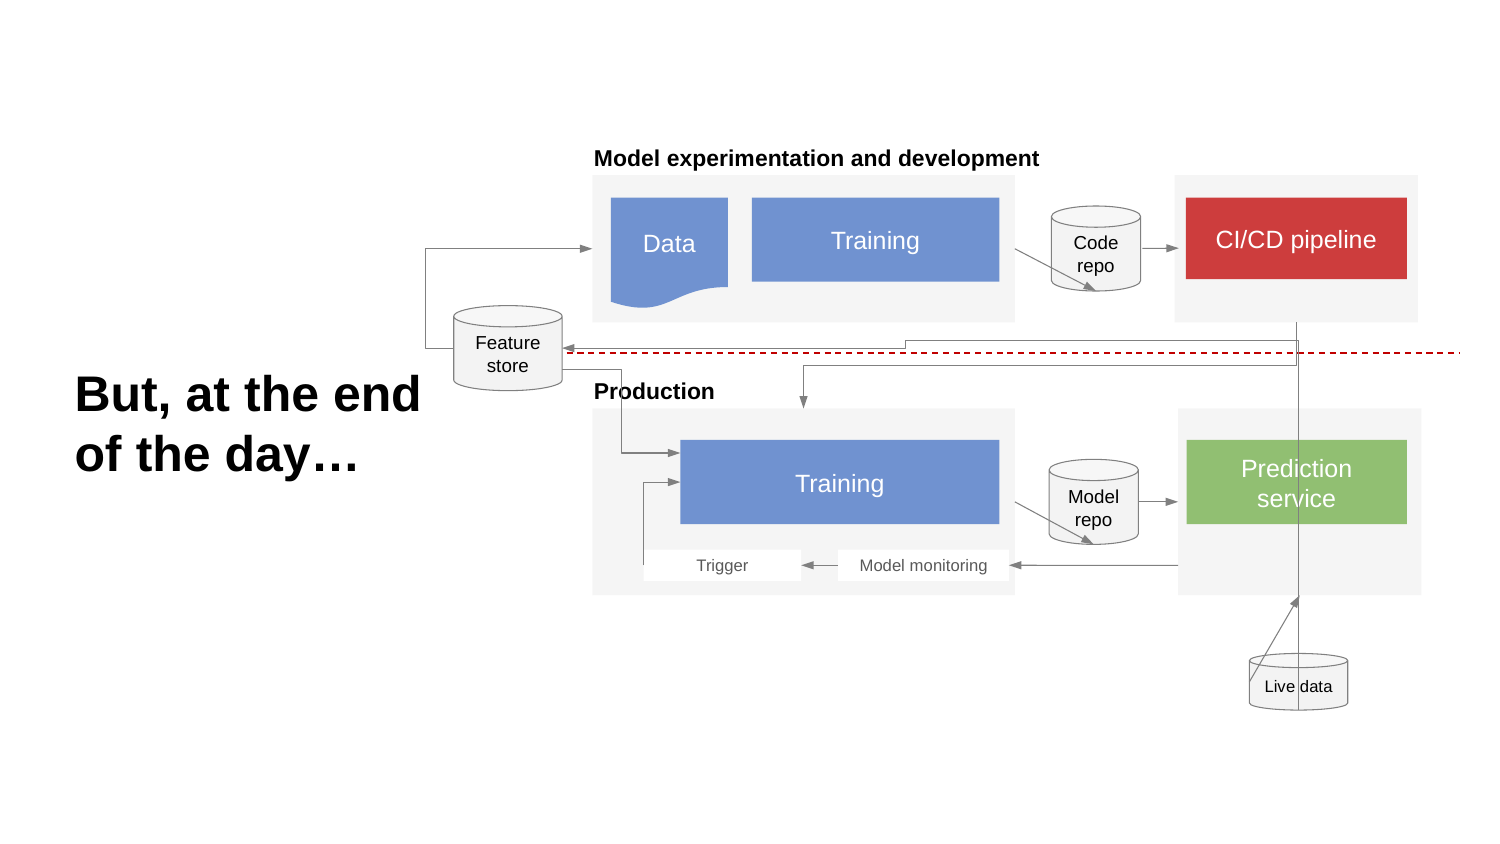

Model experimentation and development

Data
Training
CI/CD pipeline
Code repo
Feature
store
But, at the end of the day…
Production

Training
Prediction service
Model repo
Trigger
Model monitoring
Live data